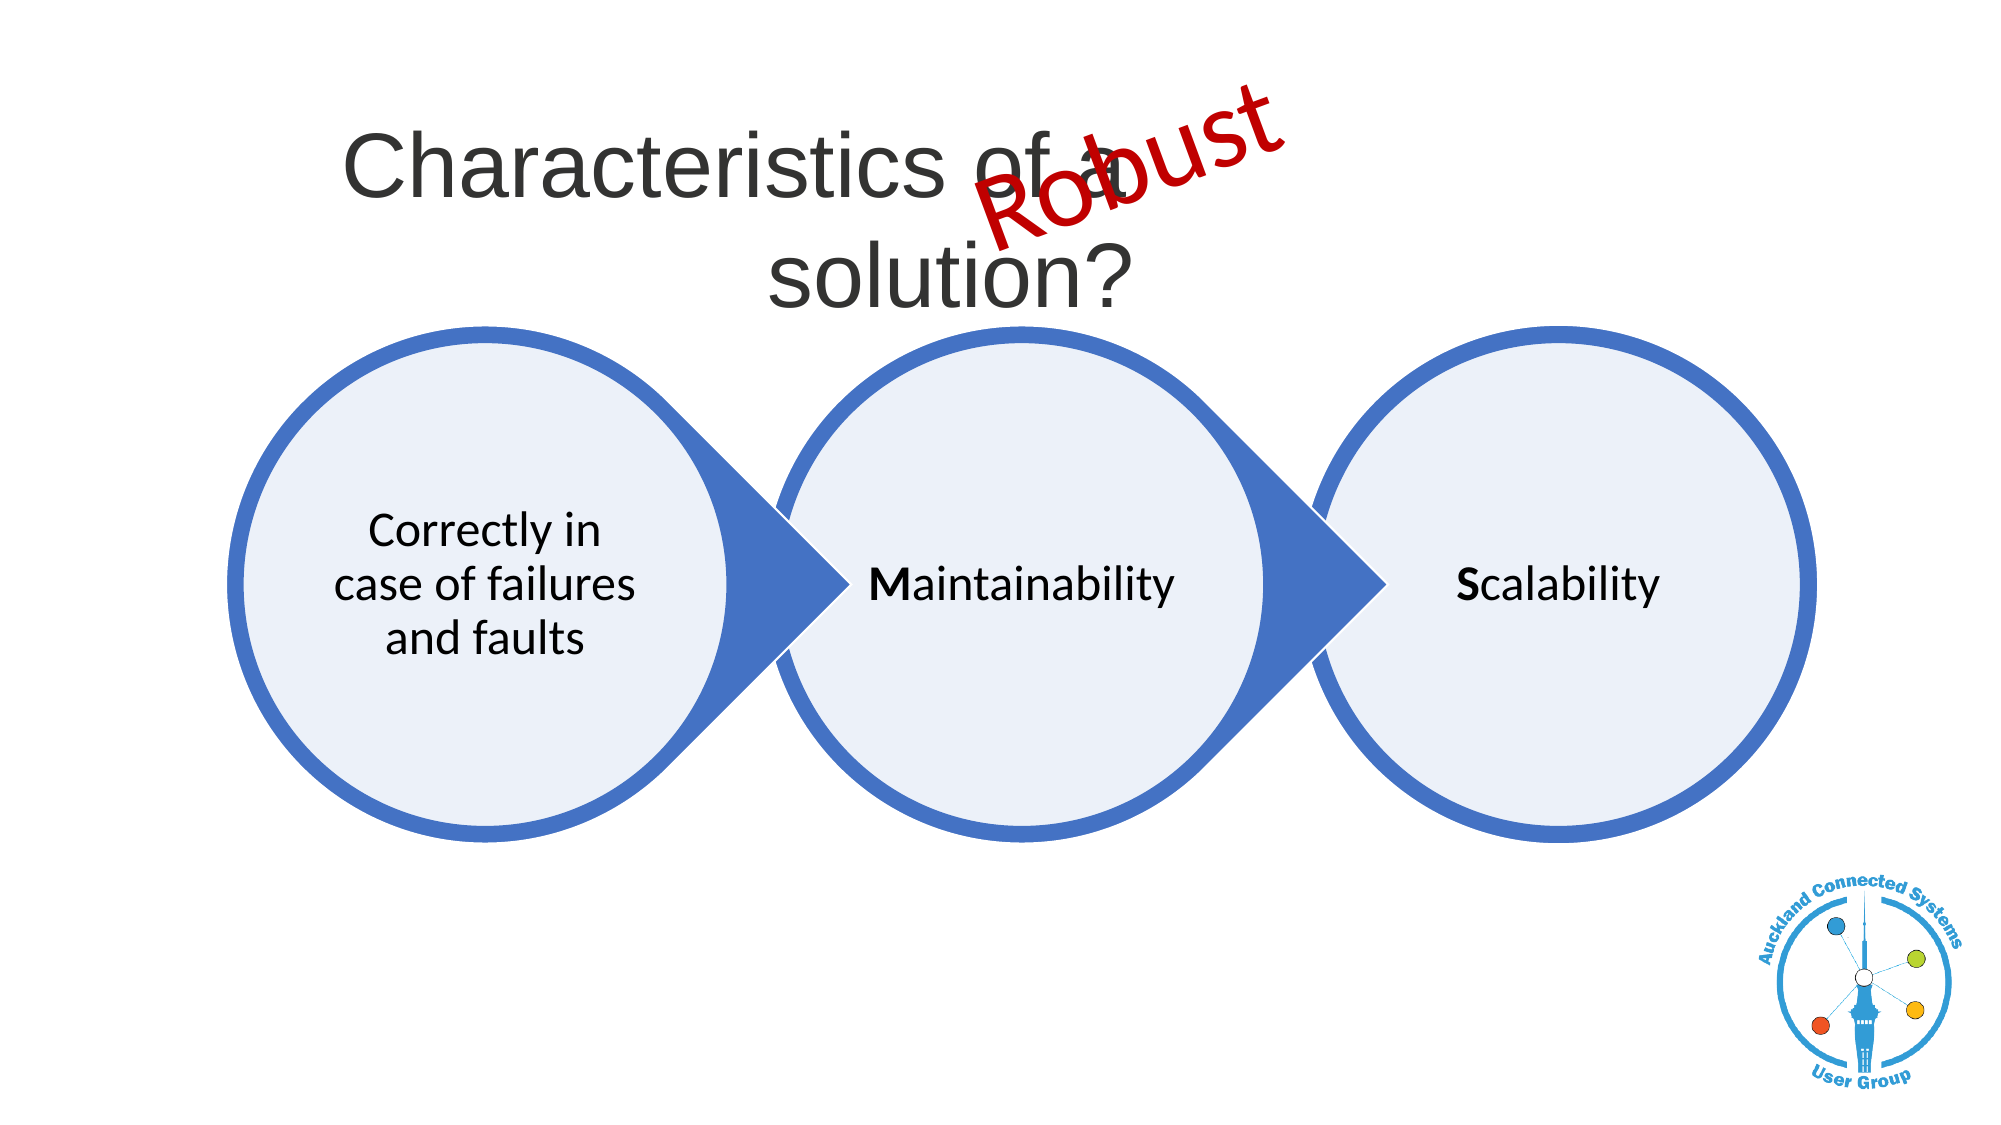

Robust
Characteristics of a                  solution?
Scalability
Maintainability
Correctly in case of failures and faults